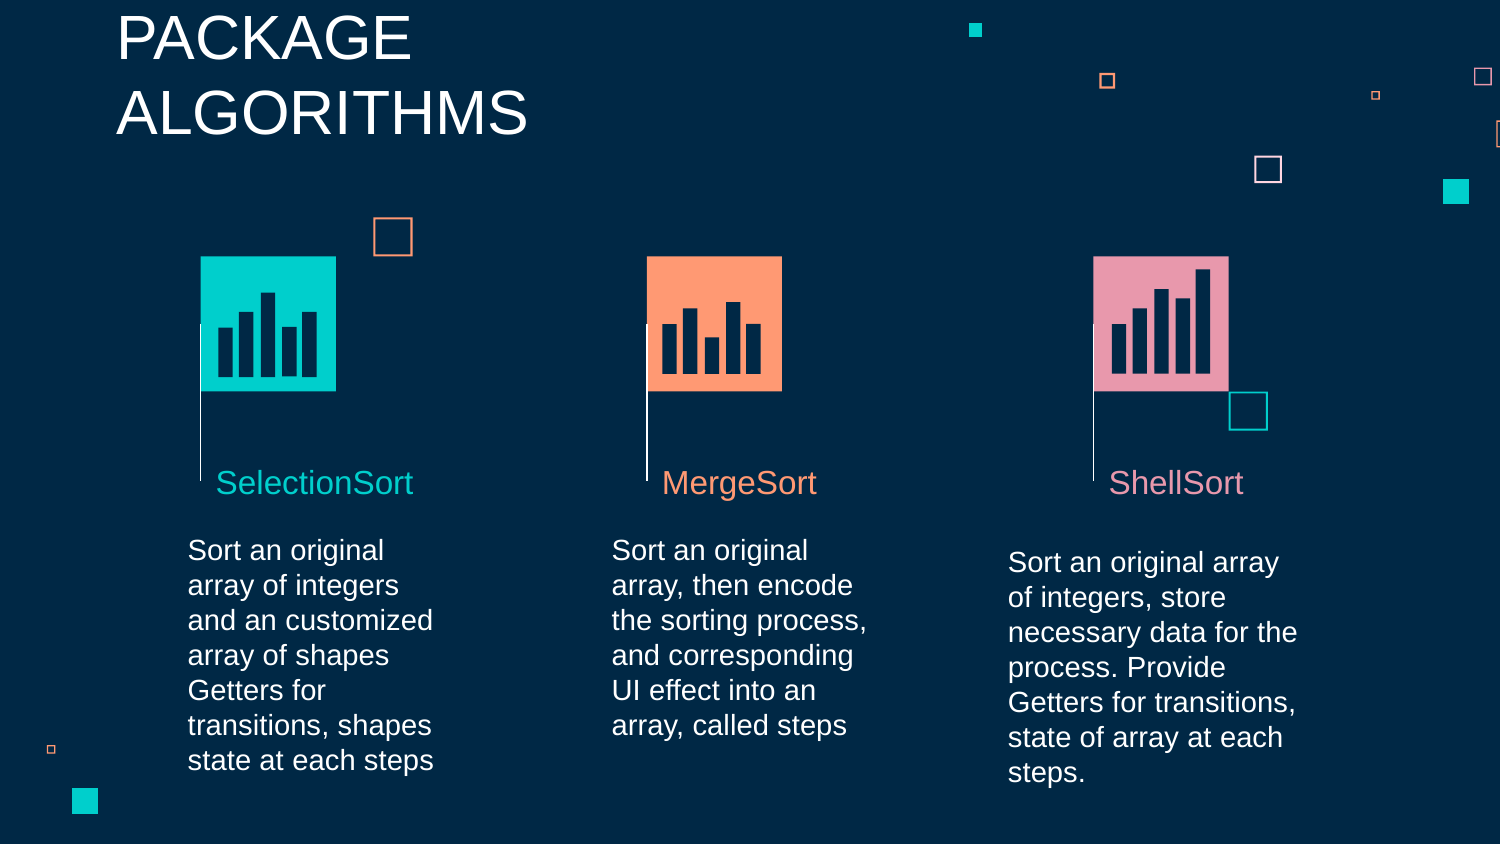

PACKAGE ALGORITHMS

SelectionSort
MergeSort
ShellSort
Sort an original array of integers and an customized array of shapes
Getters for transitions, shapes state at each steps
Sort an original array, then encode the sorting process, and corresponding UI effect into an array, called steps

Sort an original array of integers, store necessary data for the process. Provide Getters for transitions, state of array at each steps.